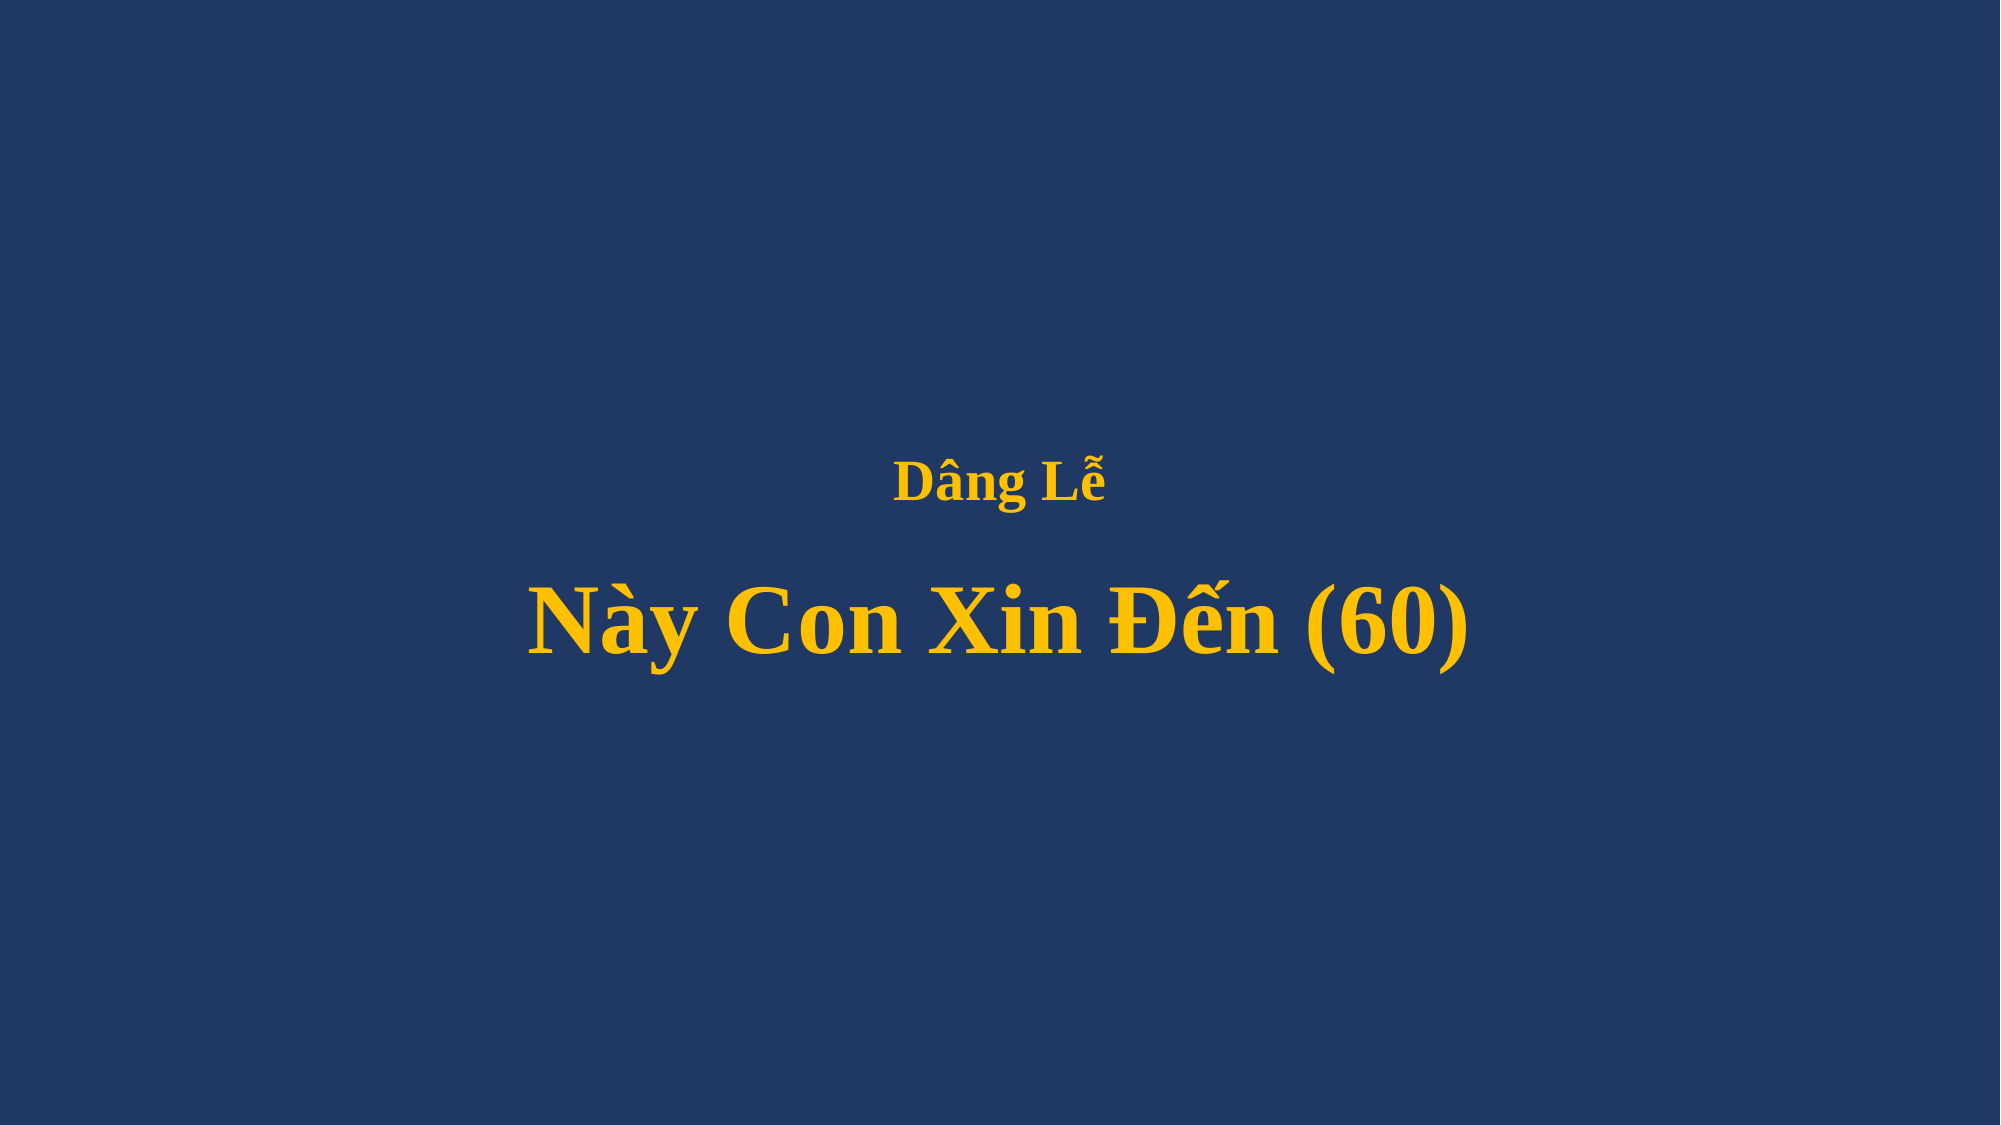

# Dâng Lễ Này Con Xin Đến (60)